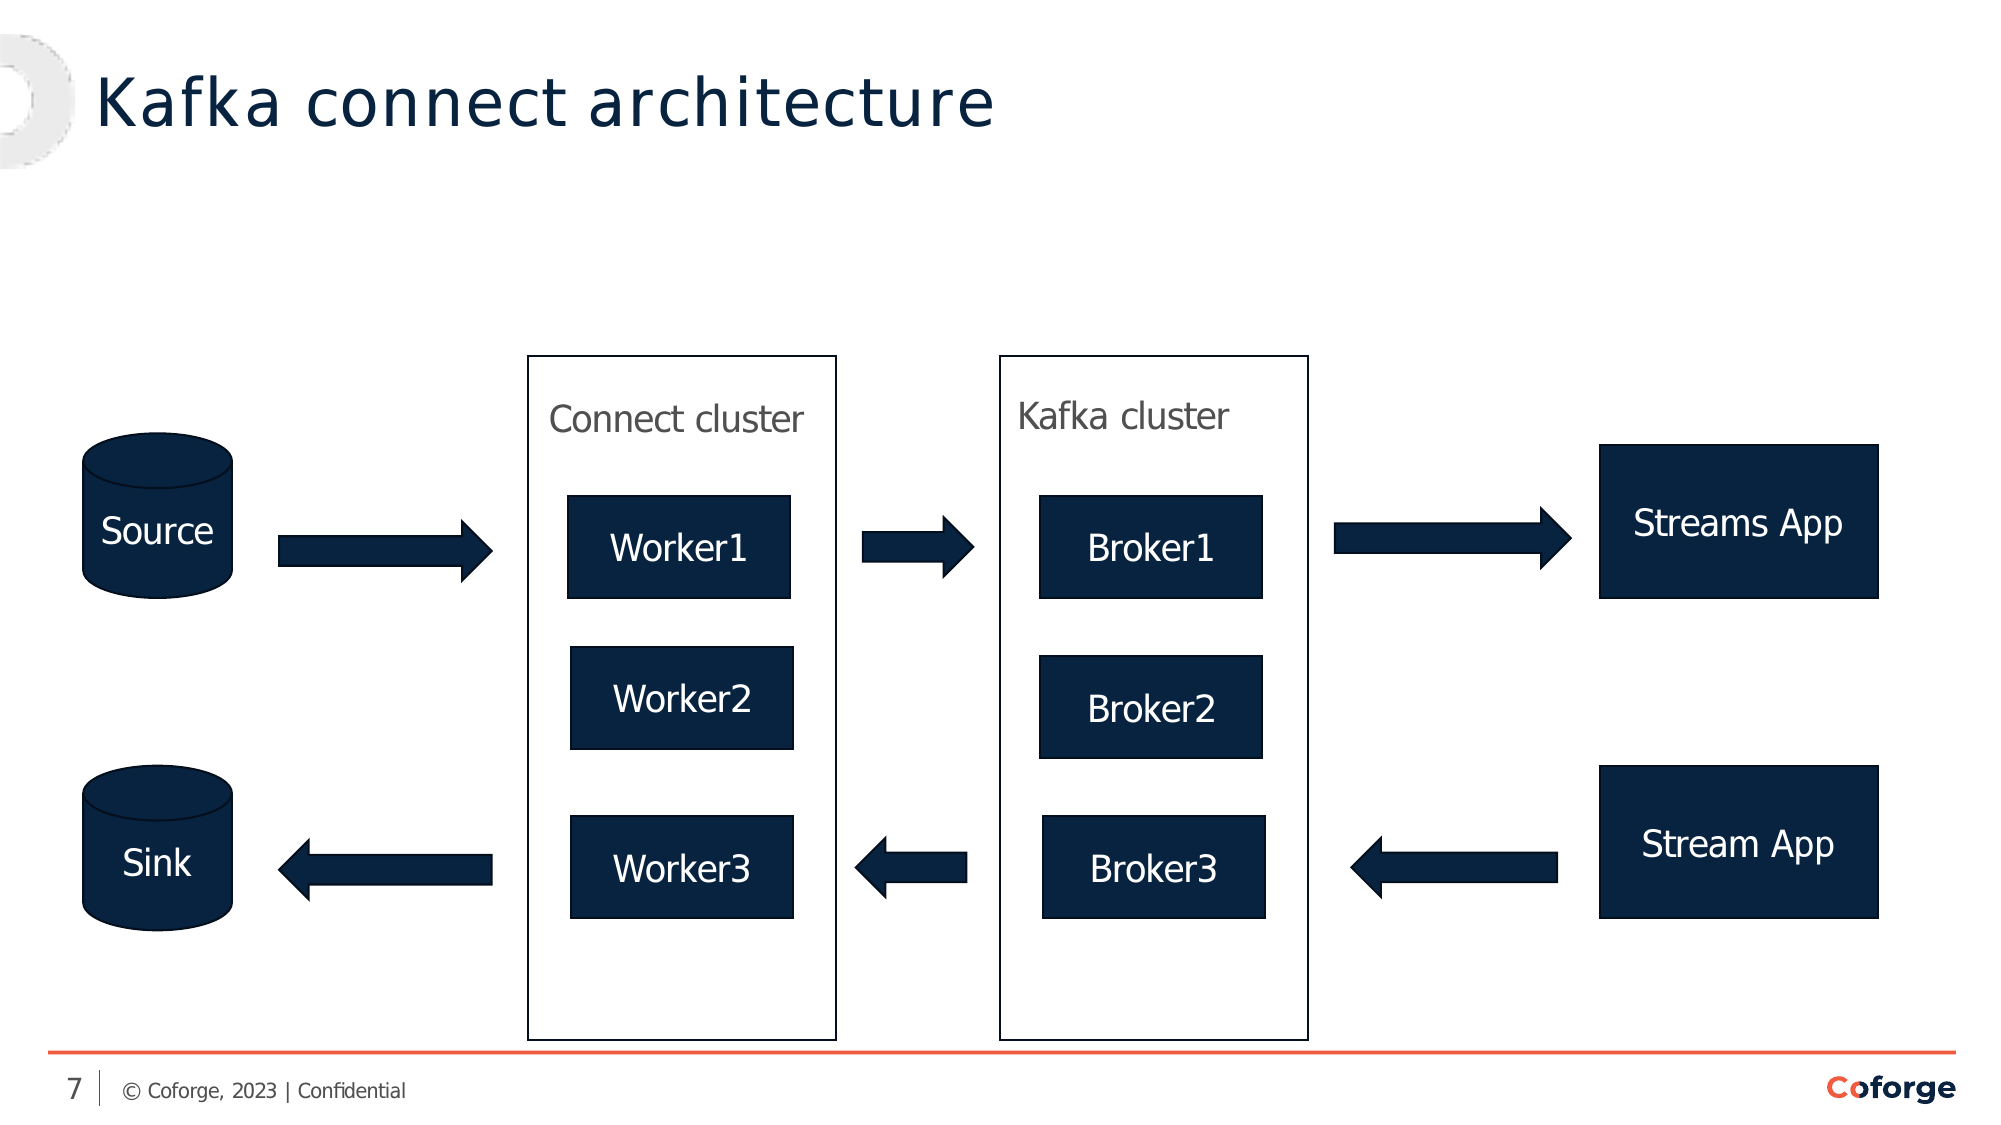

# Kafka connect architecture

Kafka cluster
Connect cluster
Source
Streams App
Broker1
Worker1

Worker2
Broker2
Sink
Stream App
Worker3
Broker3